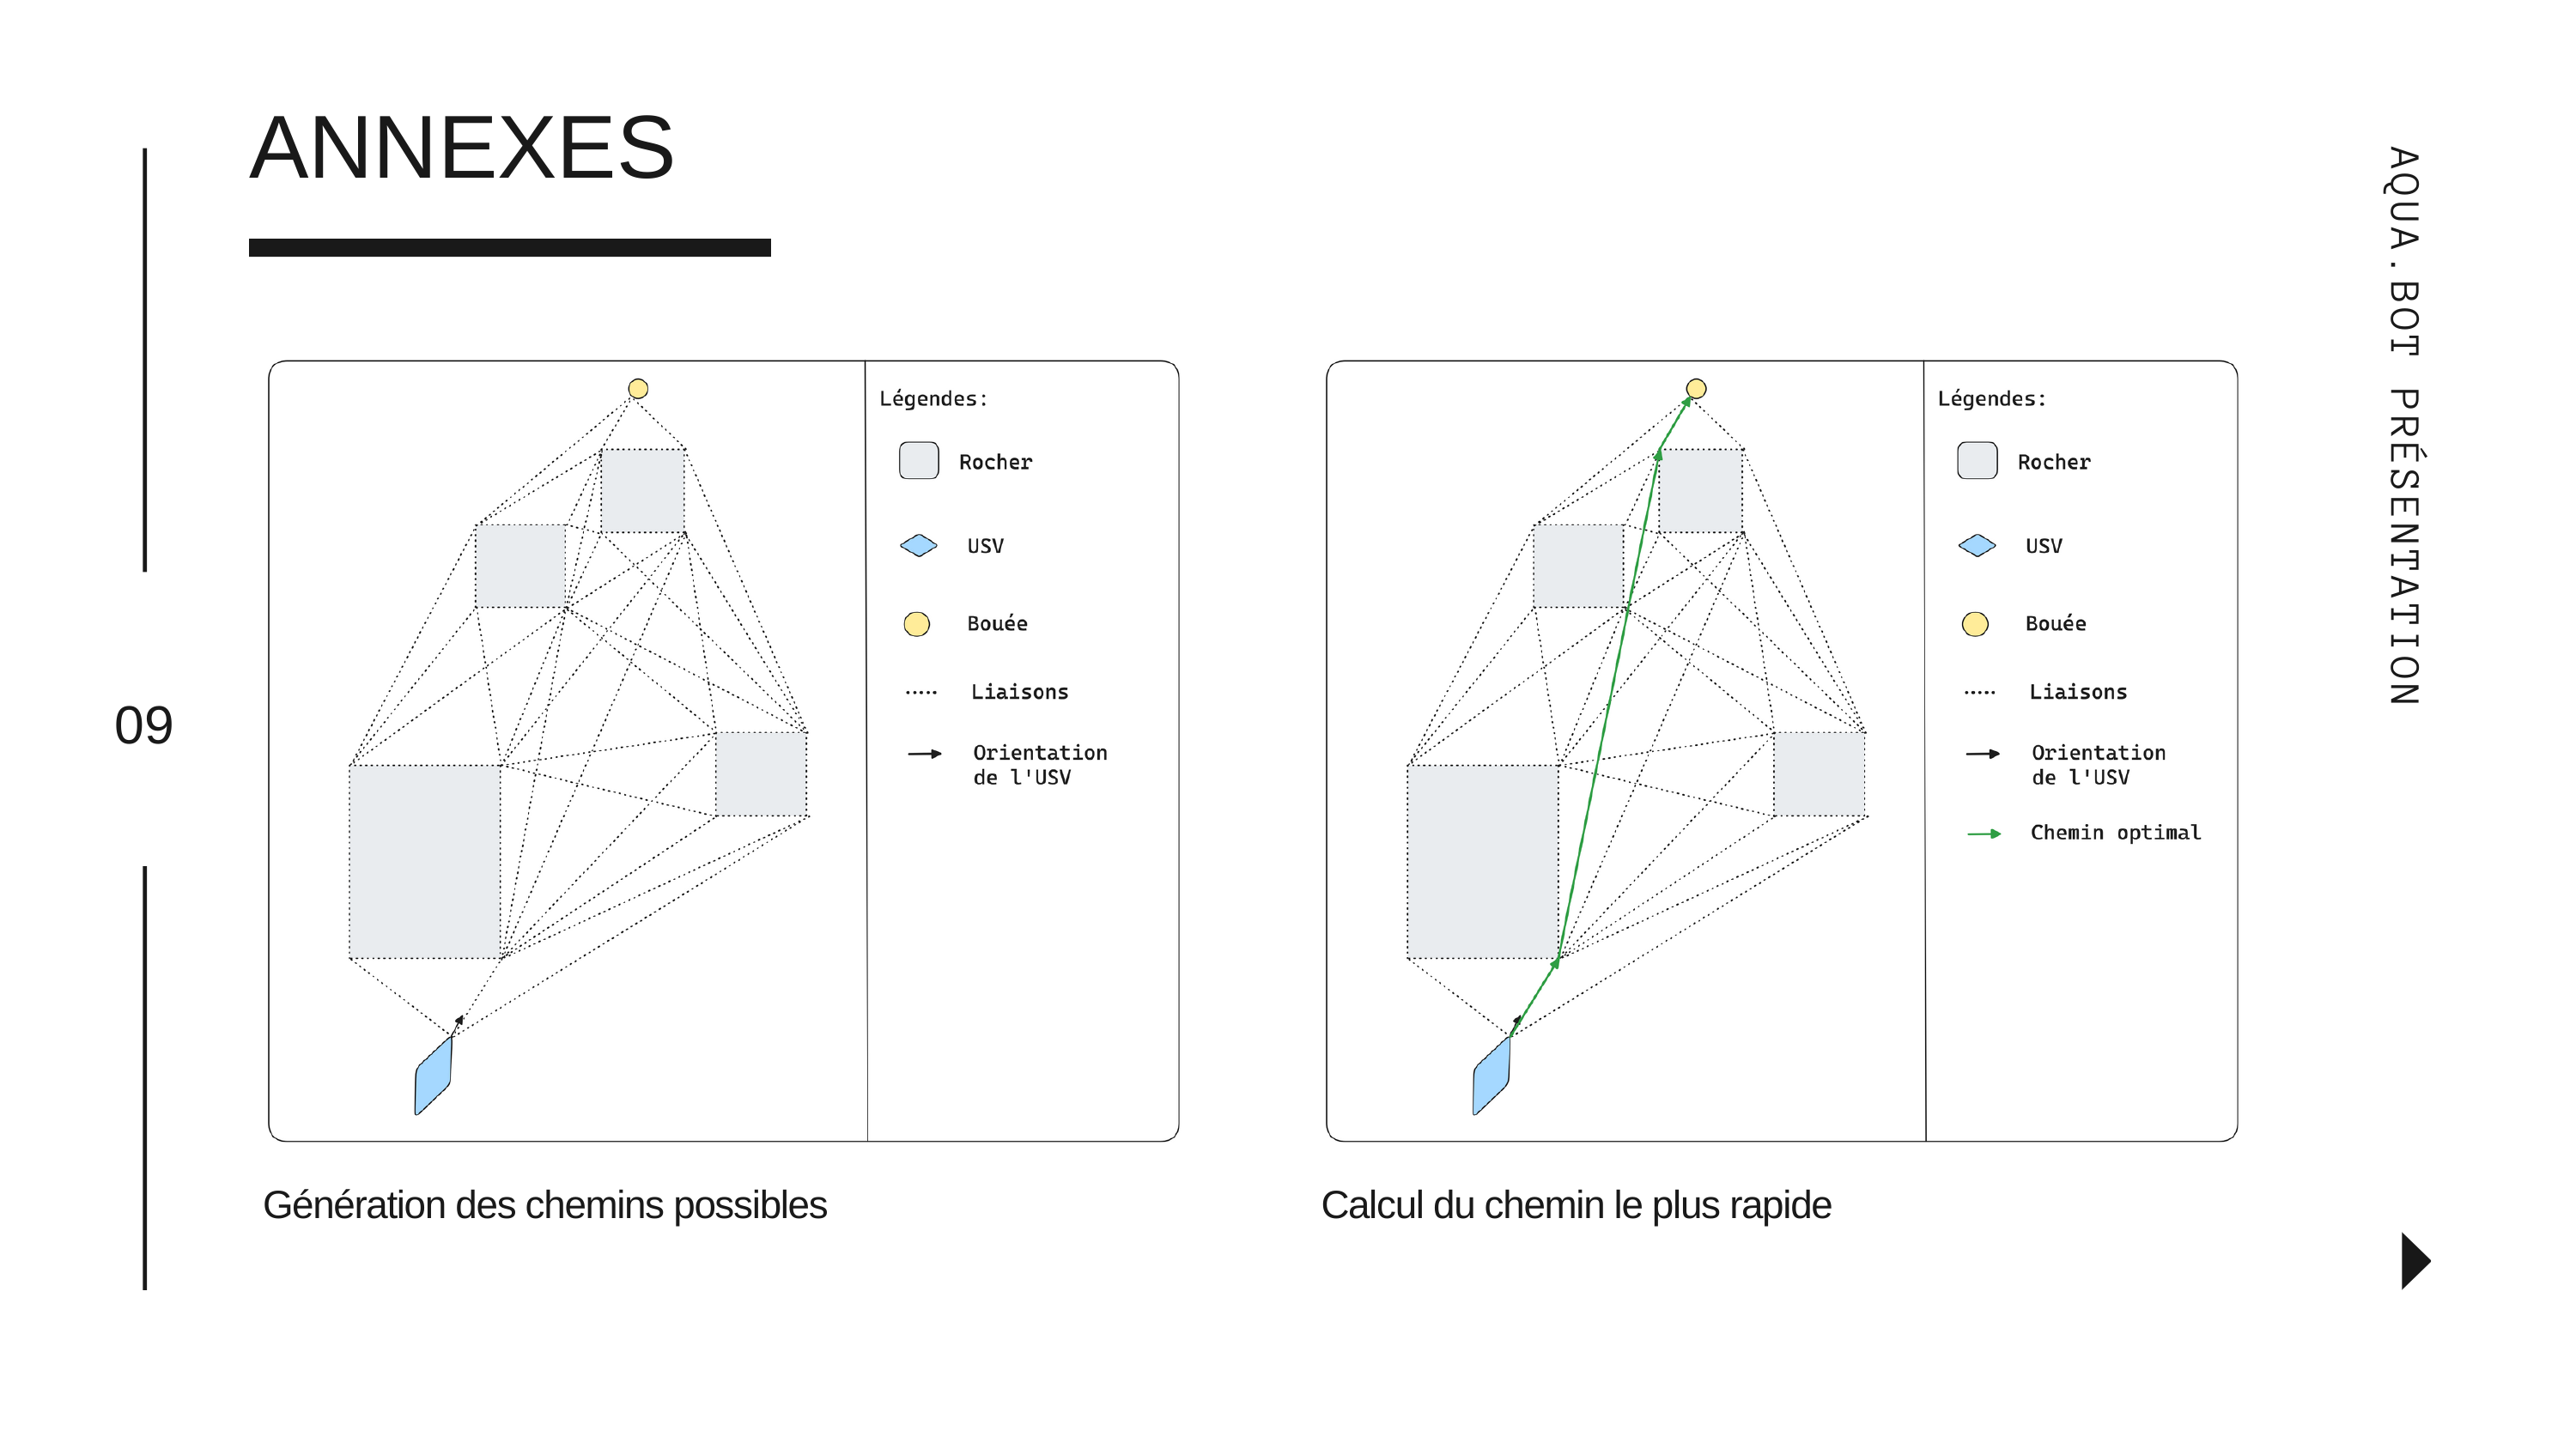

ANNEXES

Génération des chemins possibles

Calcul du chemin le plus rapide
AQUA.BOT PRÉSENTATION
09